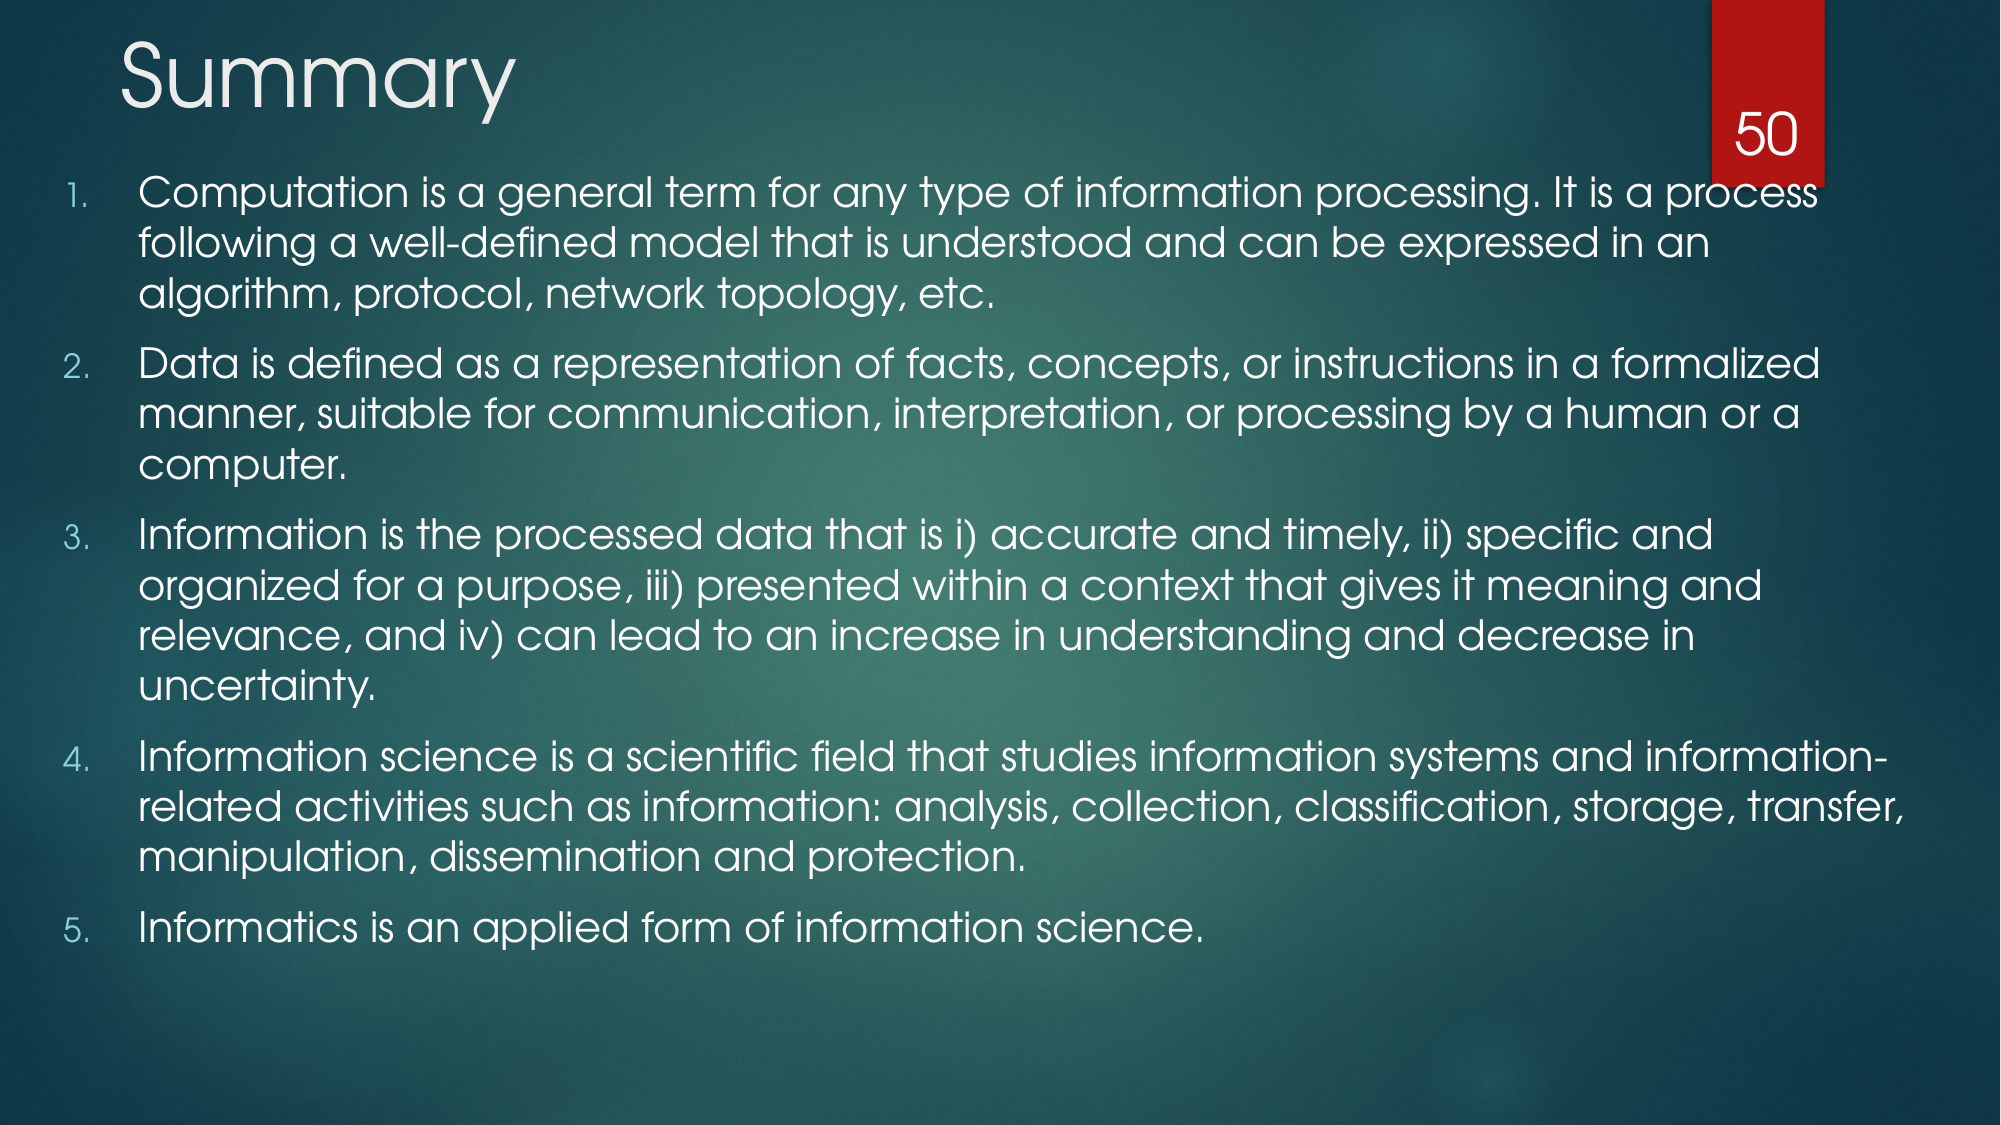

# Summary
50
Computation is a general term for any type of information processing. It is a process following a well-defined model that is understood and can be expressed in an algorithm, protocol, network topology, etc.
Data is defined as a representation of facts, concepts, or instructions in a formalized manner, suitable for communication, interpretation, or processing by a human or a computer.
Information is the processed data that is i) accurate and timely, ii) specific and organized for a purpose, iii) presented within a context that gives it meaning and relevance, and iv) can lead to an increase in understanding and decrease in uncertainty.
Information science is a scientific field that studies information systems and information-related activities such as information: analysis, collection, classification, storage, transfer, manipulation, dissemination and protection.
Informatics is an applied form of information science.